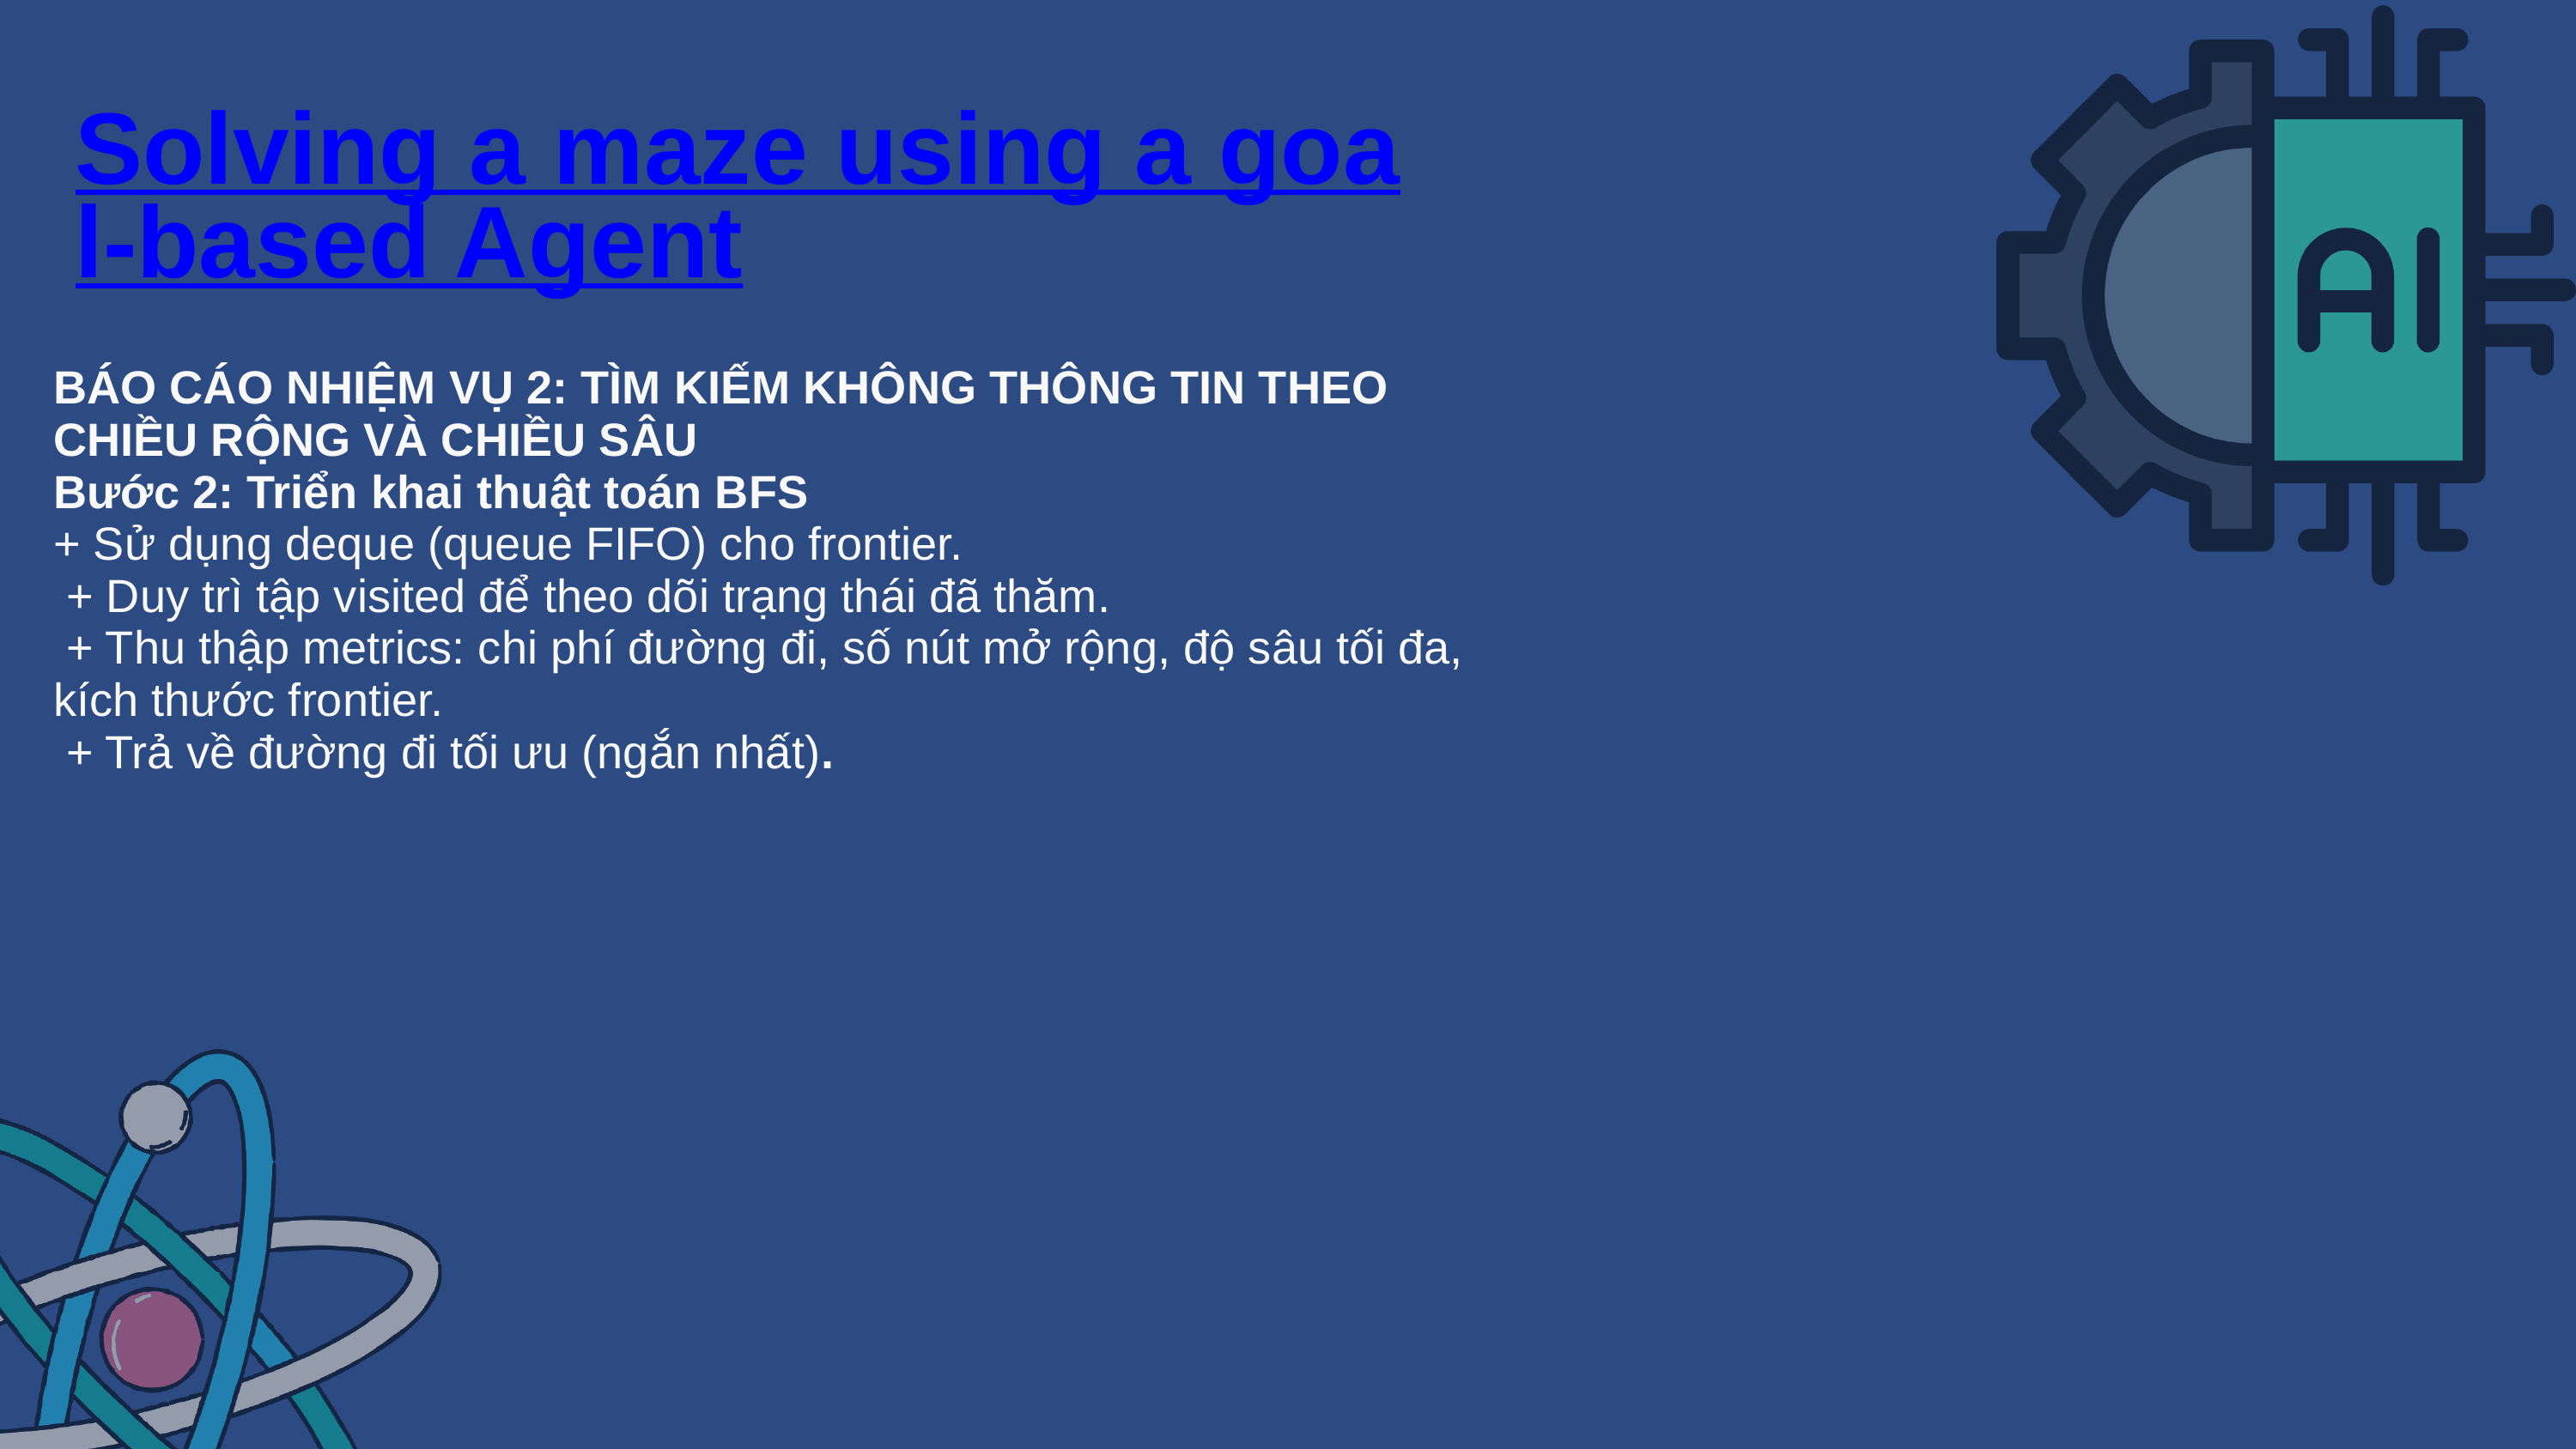

Solving a maze using a goal-based Agent
BÁO CÁO NHIỆM VỤ 2: TÌM KIẾM KHÔNG THÔNG TIN THEO CHIỀU RỘNG VÀ CHIỀU SÂU
Bước 2: Triển khai thuật toán BFS
+ Sử dụng deque (queue FIFO) cho frontier.
 + Duy trì tập visited để theo dõi trạng thái đã thăm.
 + Thu thập metrics: chi phí đường đi, số nút mở rộng, độ sâu tối đa, kích thước frontier.
 + Trả về đường đi tối ưu (ngắn nhất).